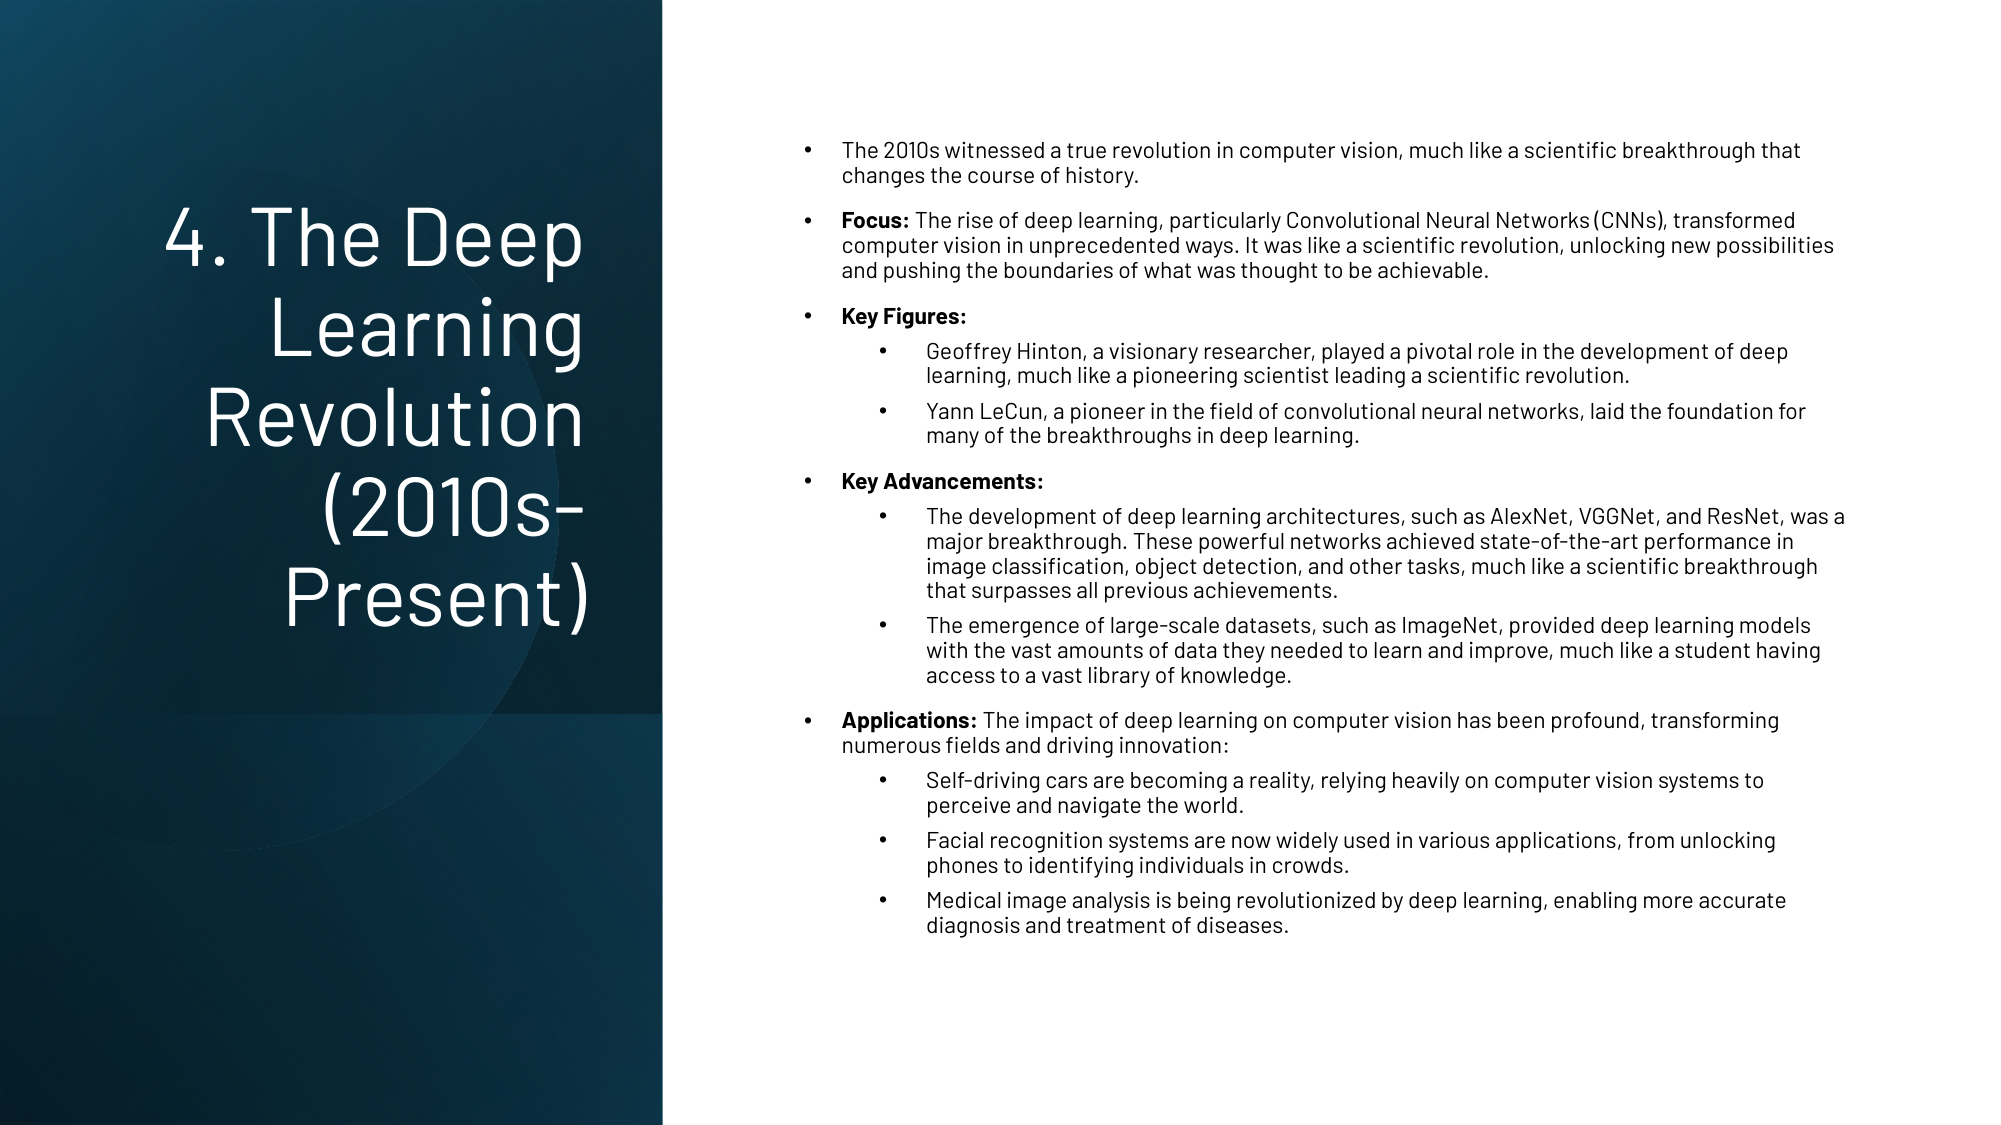

# 4. The Deep Learning Revolution (2010s-Present)
The 2010s witnessed a true revolution in computer vision, much like a scientific breakthrough that changes the course of history.
Focus: The rise of deep learning, particularly Convolutional Neural Networks (CNNs), transformed computer vision in unprecedented ways. It was like a scientific revolution, unlocking new possibilities and pushing the boundaries of what was thought to be achievable.
Key Figures:
Geoffrey Hinton, a visionary researcher, played a pivotal role in the development of deep learning, much like a pioneering scientist leading a scientific revolution.
Yann LeCun, a pioneer in the field of convolutional neural networks, laid the foundation for many of the breakthroughs in deep learning.
Key Advancements:
The development of deep learning architectures, such as AlexNet, VGGNet, and ResNet, was a major breakthrough. These powerful networks achieved state-of-the-art performance in image classification, object detection, and other tasks, much like a scientific breakthrough that surpasses all previous achievements.
The emergence of large-scale datasets, such as ImageNet, provided deep learning models with the vast amounts of data they needed to learn and improve, much like a student having access to a vast library of knowledge.
Applications: The impact of deep learning on computer vision has been profound, transforming numerous fields and driving innovation:
Self-driving cars are becoming a reality, relying heavily on computer vision systems to perceive and navigate the world.
Facial recognition systems are now widely used in various applications, from unlocking phones to identifying individuals in crowds.
Medical image analysis is being revolutionized by deep learning, enabling more accurate diagnosis and treatment of diseases.